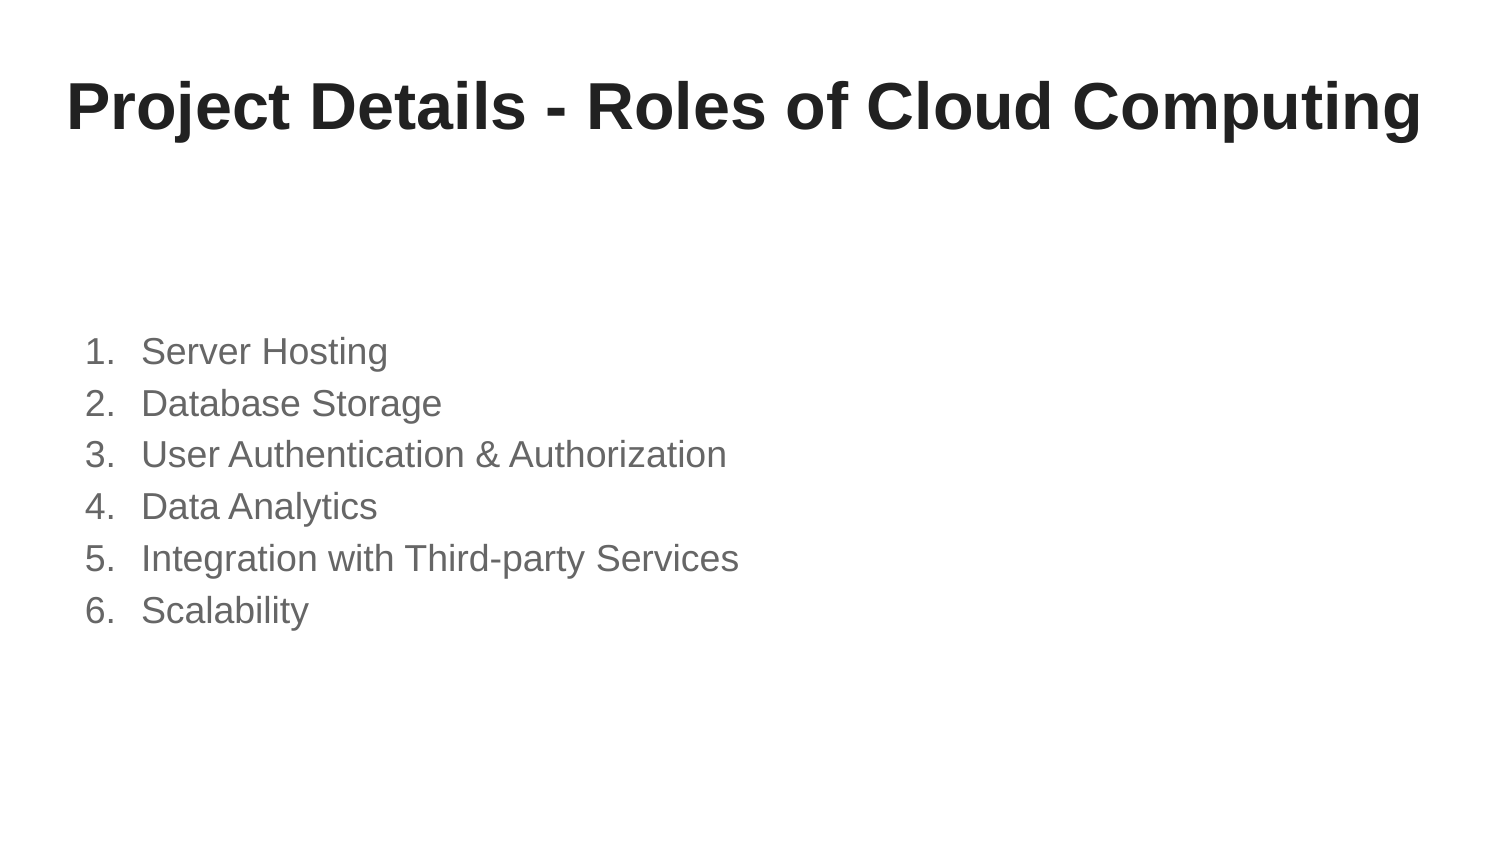

# Project Details - Roles of Cloud Computing
Server Hosting
Database Storage
User Authentication & Authorization
Data Analytics
Integration with Third-party Services
Scalability